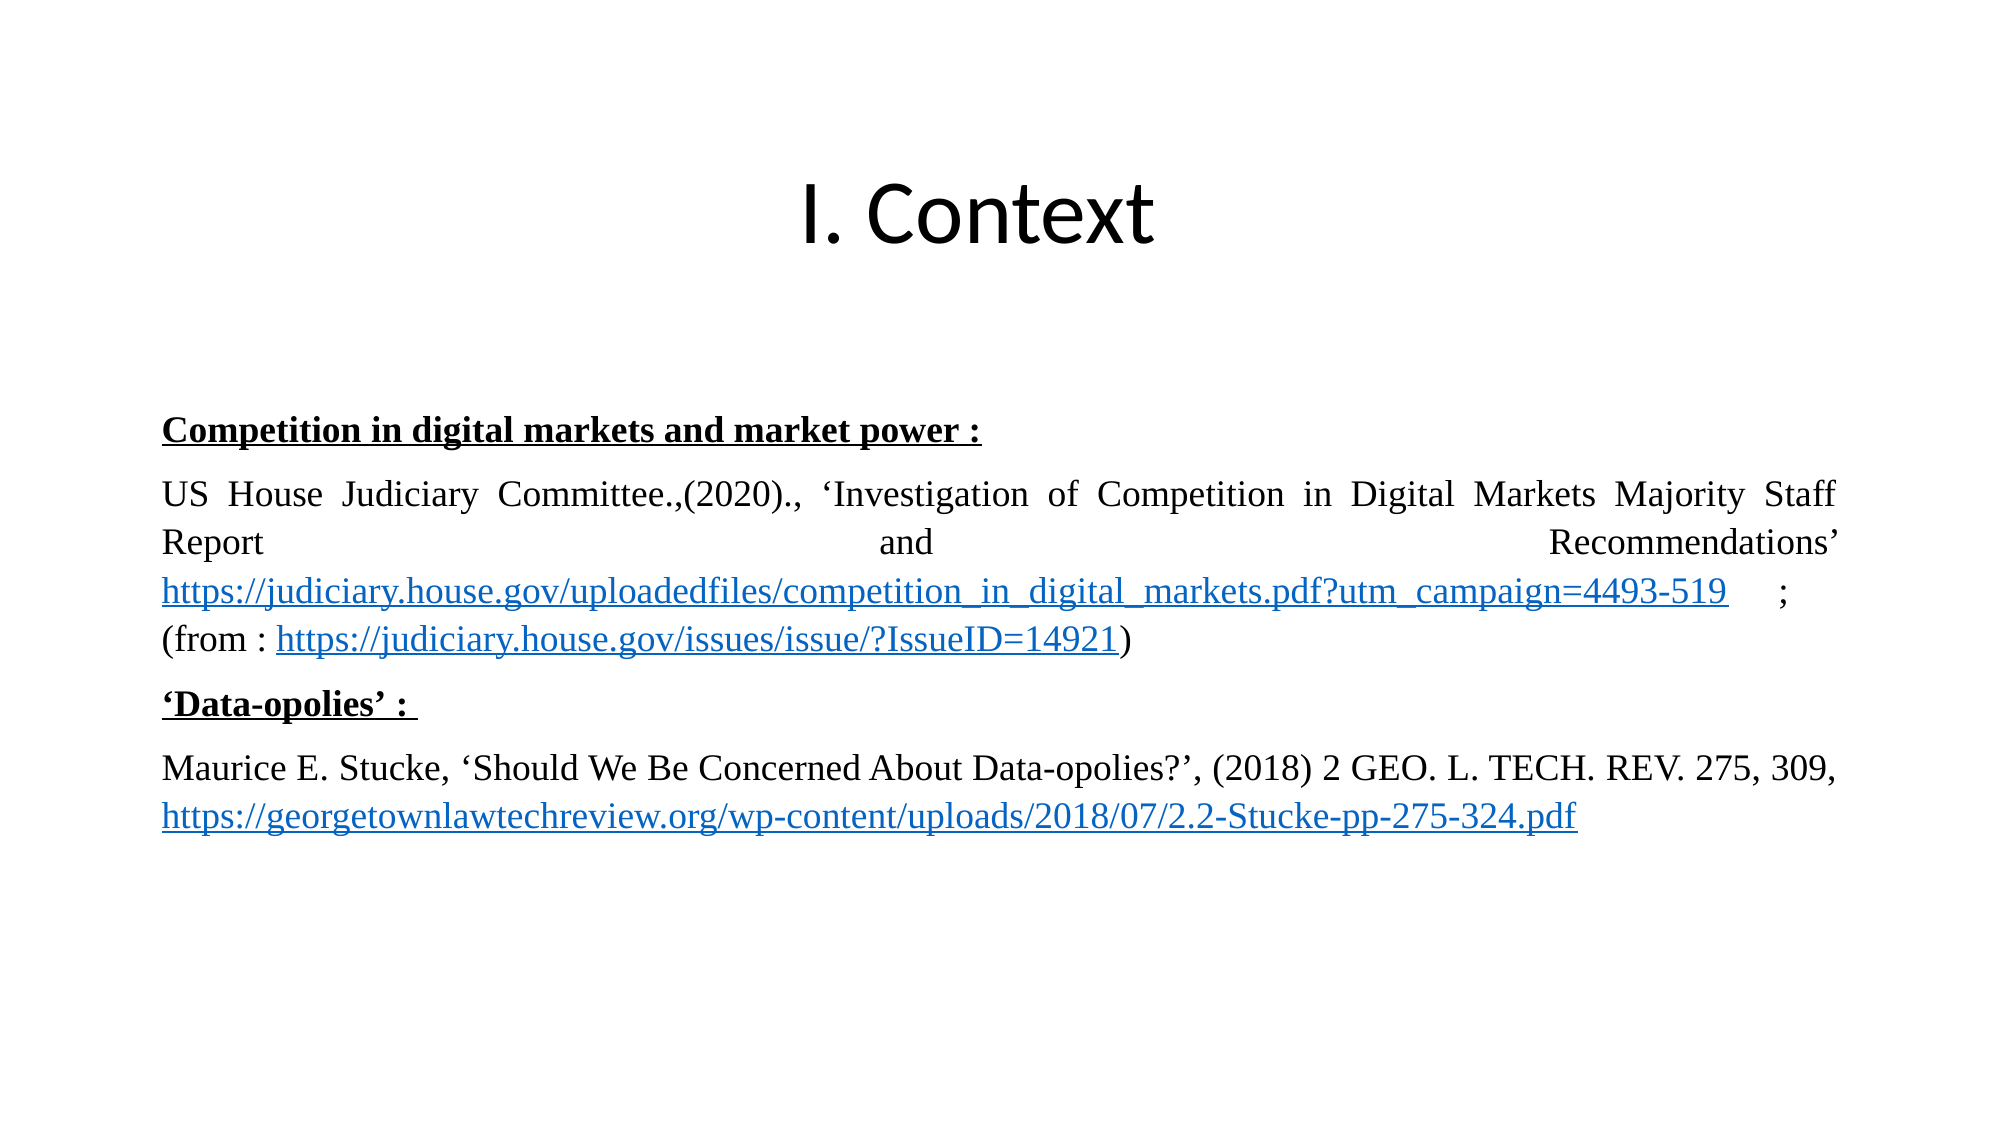

# I. Context
Competition in digital markets and market power :
US House Judiciary Committee.,(2020)., ‘Investigation of Competition in Digital Markets Majority Staff Report and Recommendations’ https://judiciary.house.gov/uploadedfiles/competition_in_digital_markets.pdf?utm_campaign=4493-519 ;  (from : https://judiciary.house.gov/issues/issue/?IssueID=14921)
‘Data-opolies’ :
Maurice E. Stucke, ‘Should We Be Concerned About Data-opolies?’, (2018) 2 GEO. L. TECH. REV. 275, 309, https://georgetownlawtechreview.org/wp-content/uploads/2018/07/2.2-Stucke-pp-275-324.pdf